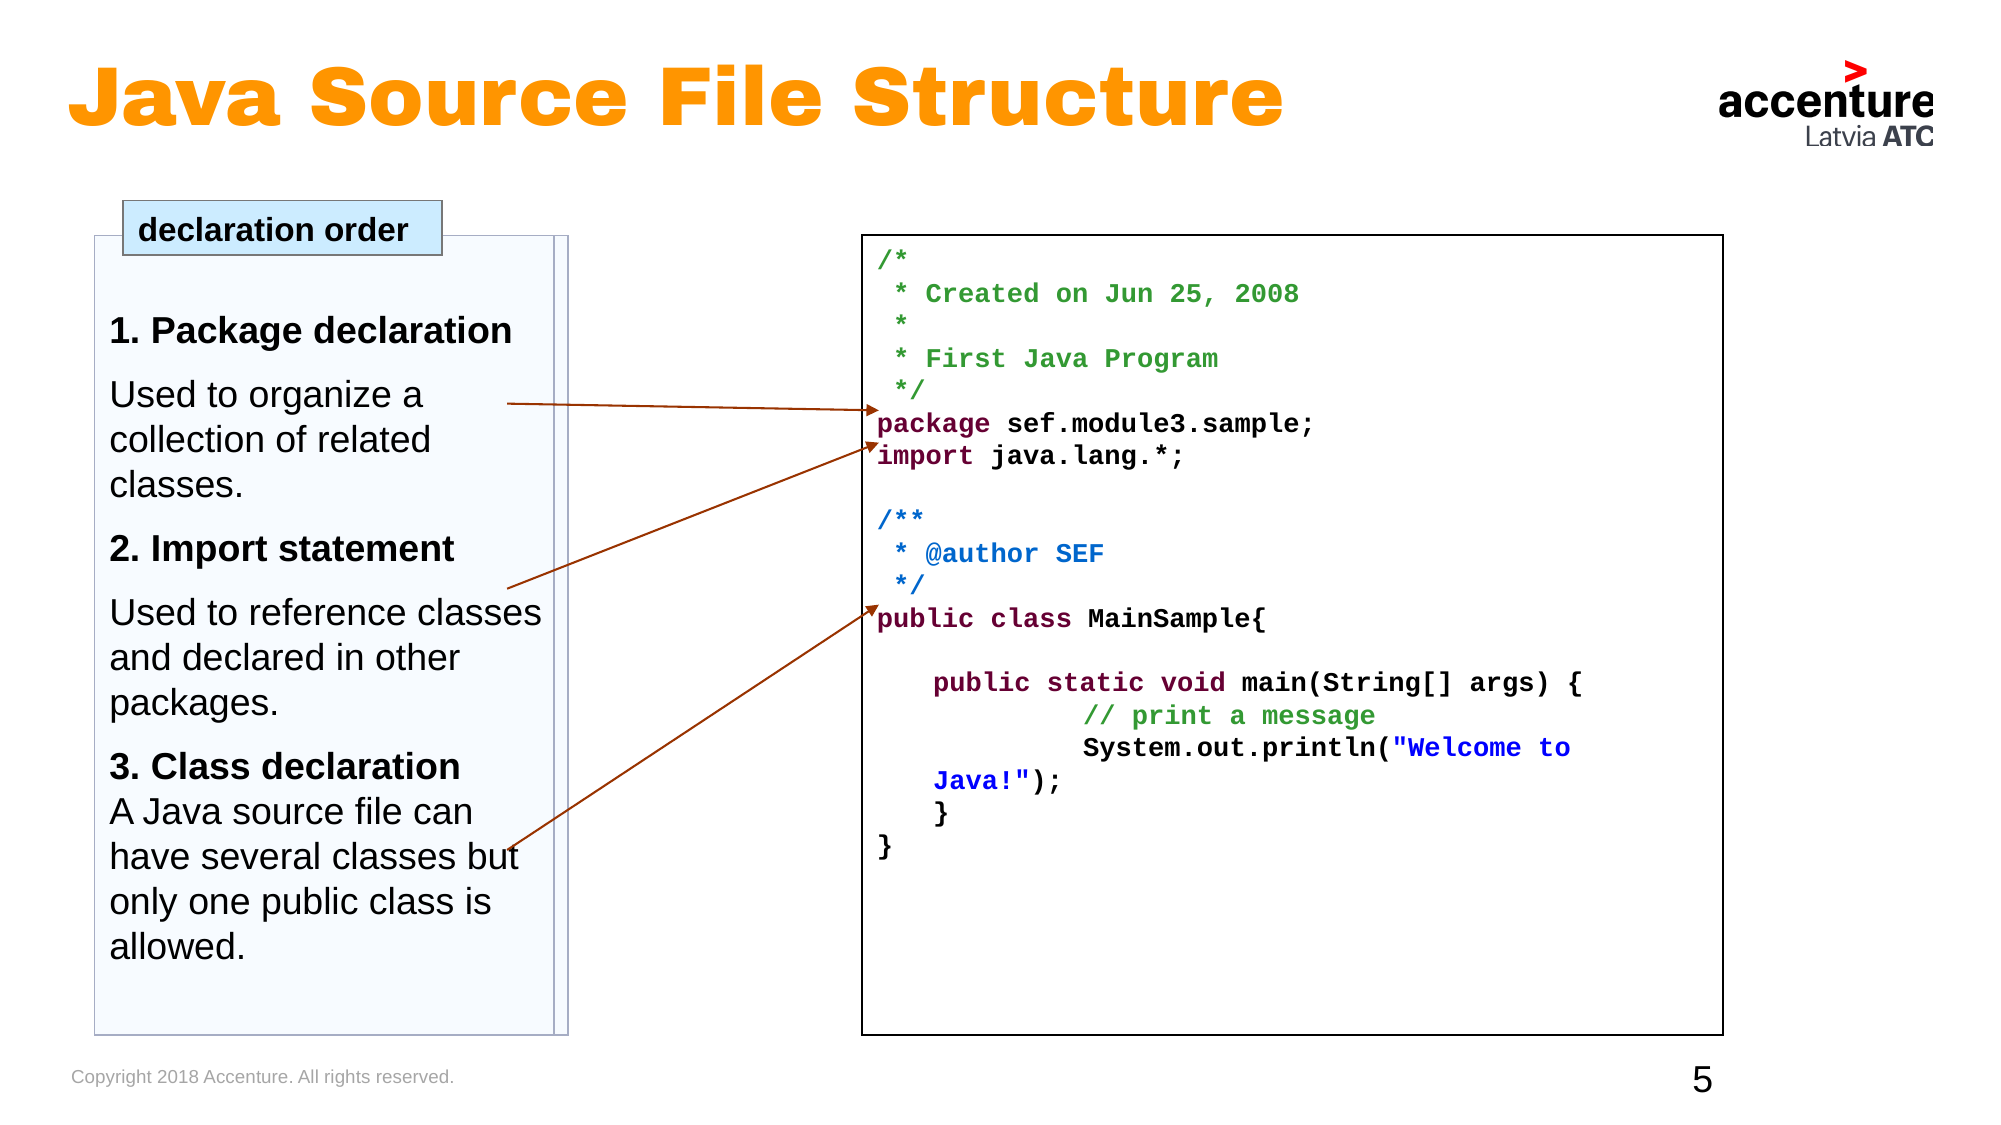

Java Source File Structure
declaration order

1. Package declaration
Used to organize a collection of related classes.
2. Import statement
Used to reference classes and declared in other packages.
3. Class declaration
A Java source file can have several classes but only one public class is allowed.

/*
 * Created on Jun 25, 2008
 *
 * First Java Program
 */
package sef.module3.sample;
import java.lang.*;

/**
 * @author SEF
 */
public class MainSample{

	public static void main(String[] args) {
		// print a message
		System.out.println("Welcome to Java!");
	}
}

5